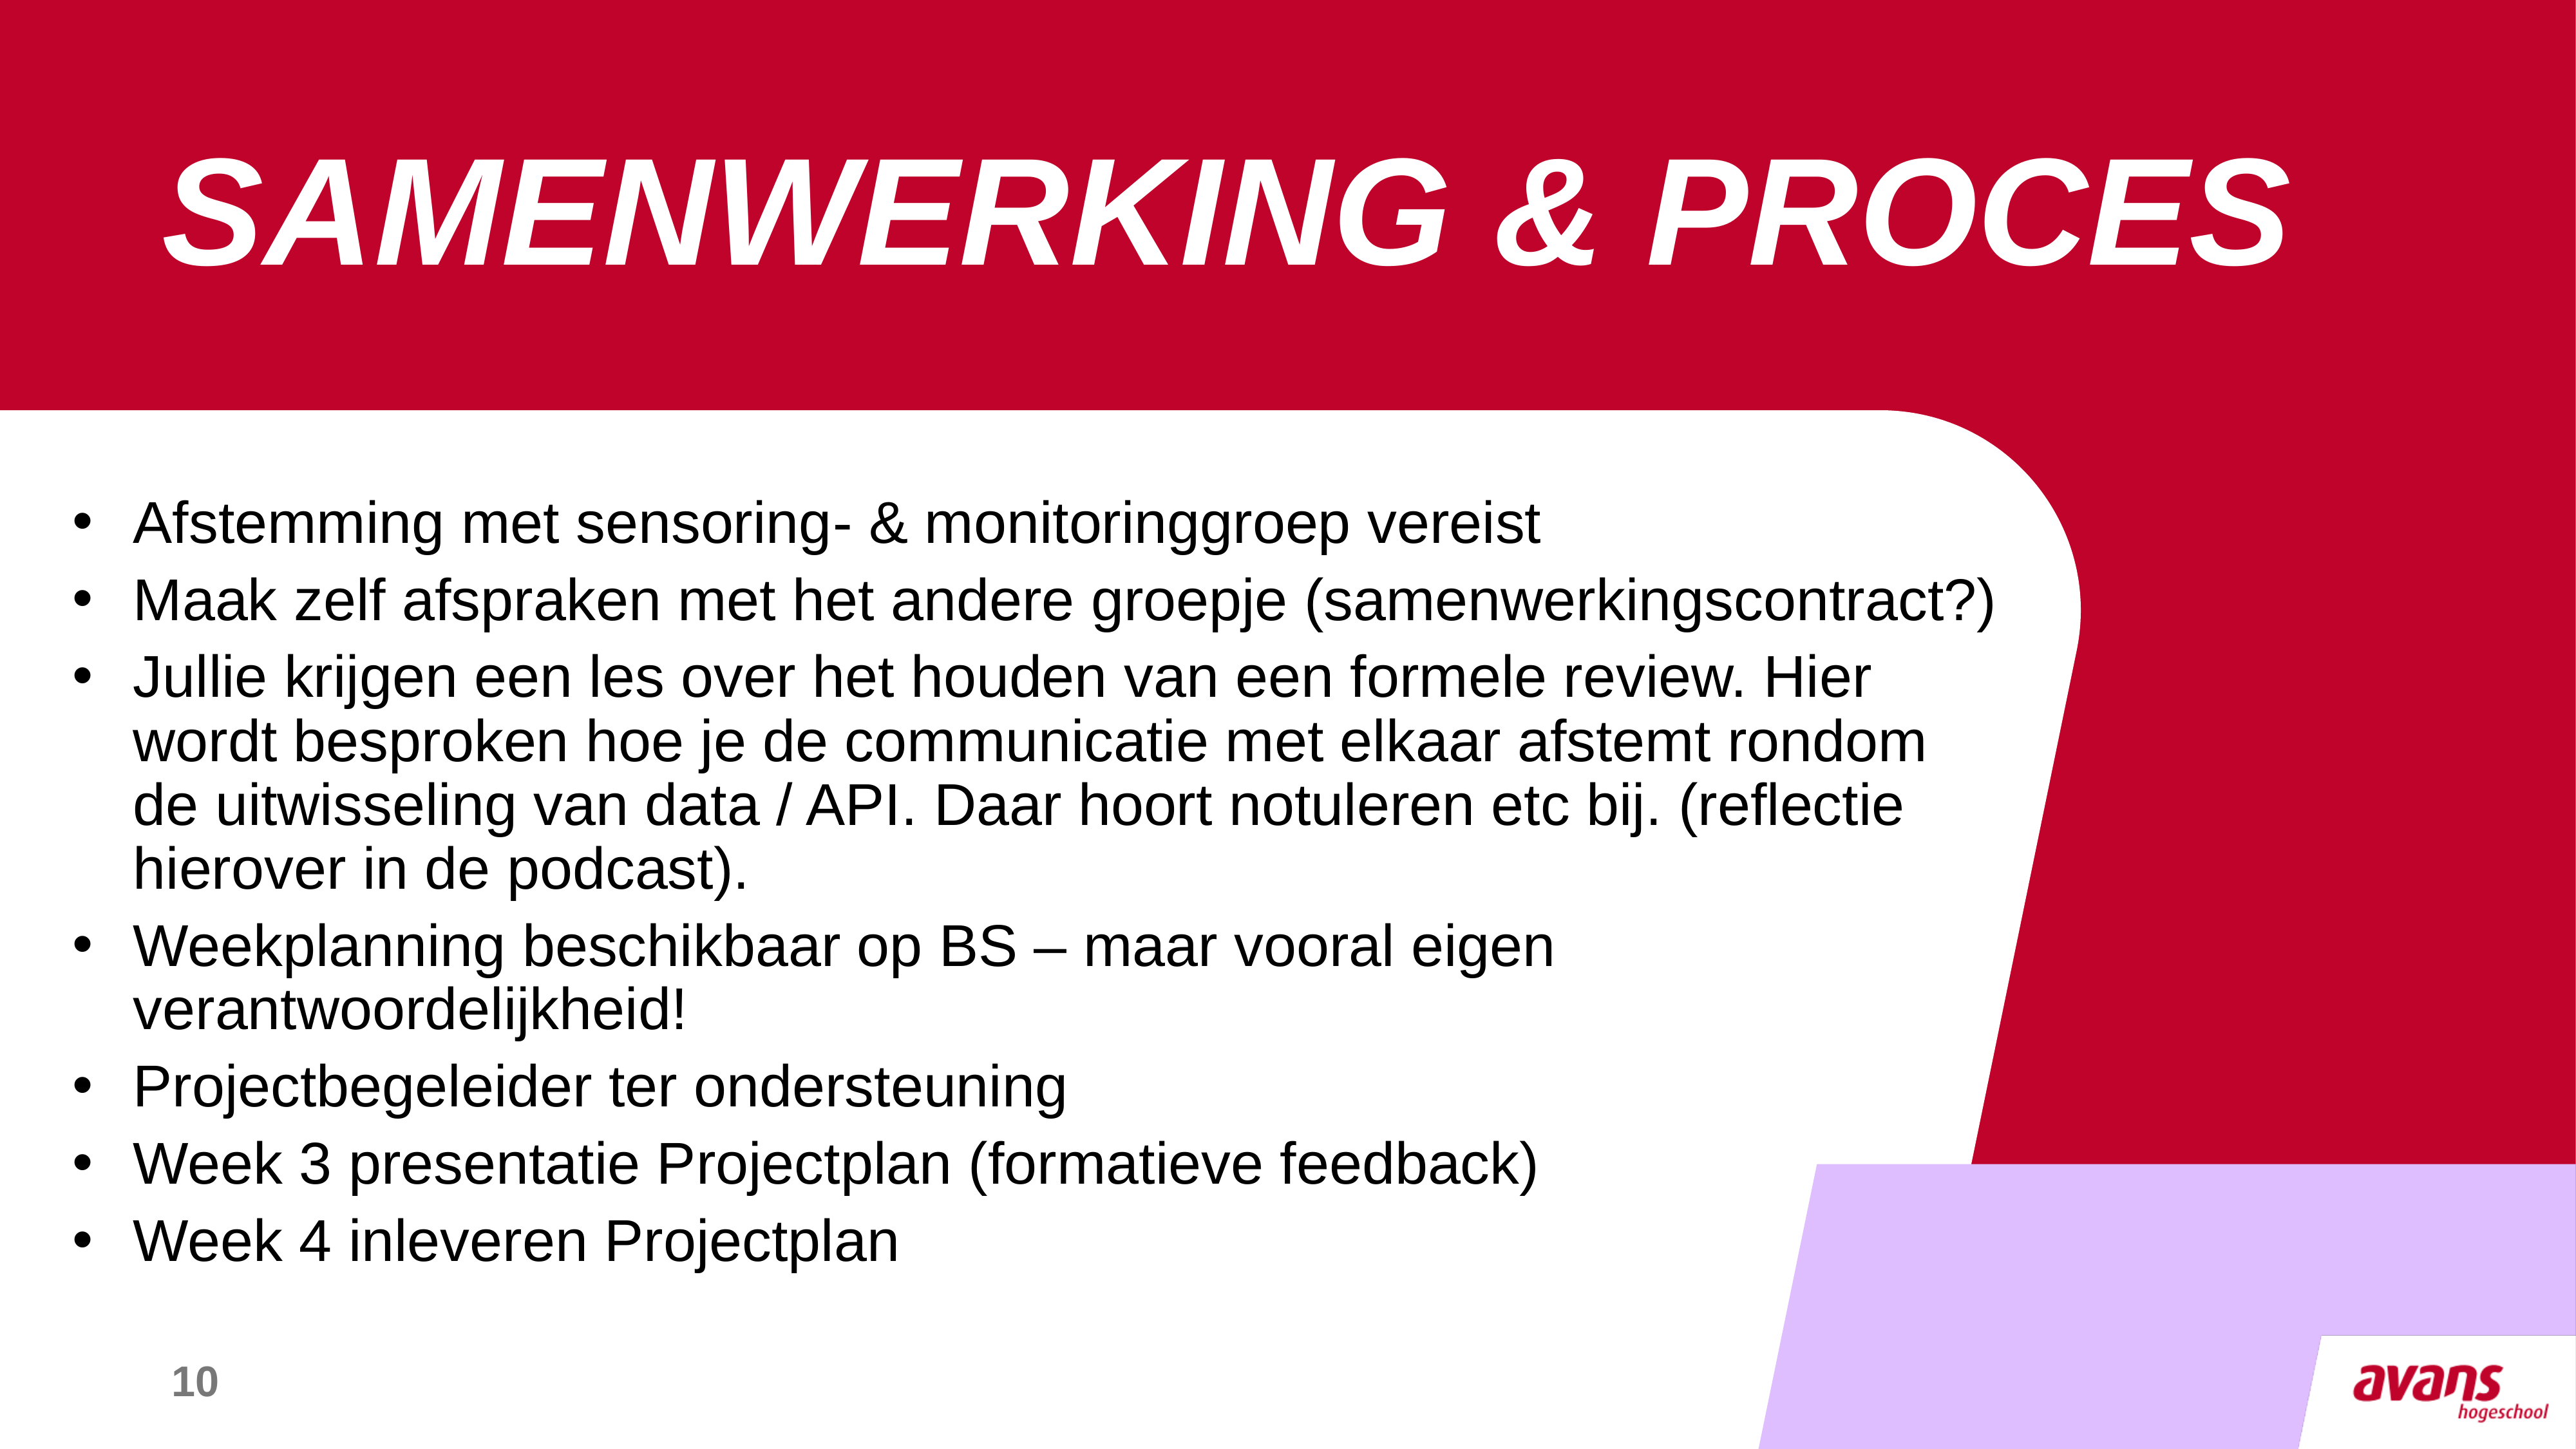

# Samenwerking & Proces
Afstemming met sensoring- & monitoringgroep vereist
Maak zelf afspraken met het andere groepje (samenwerkingscontract?)
Jullie krijgen een les over het houden van een formele review. Hier wordt besproken hoe je de communicatie met elkaar afstemt rondom de uitwisseling van data / API. Daar hoort notuleren etc bij. (reflectie hierover in de podcast).
Weekplanning beschikbaar op BS – maar vooral eigen verantwoordelijkheid!
Projectbegeleider ter ondersteuning
Week 3 presentatie Projectplan (formatieve feedback)
Week 4 inleveren Projectplan
10